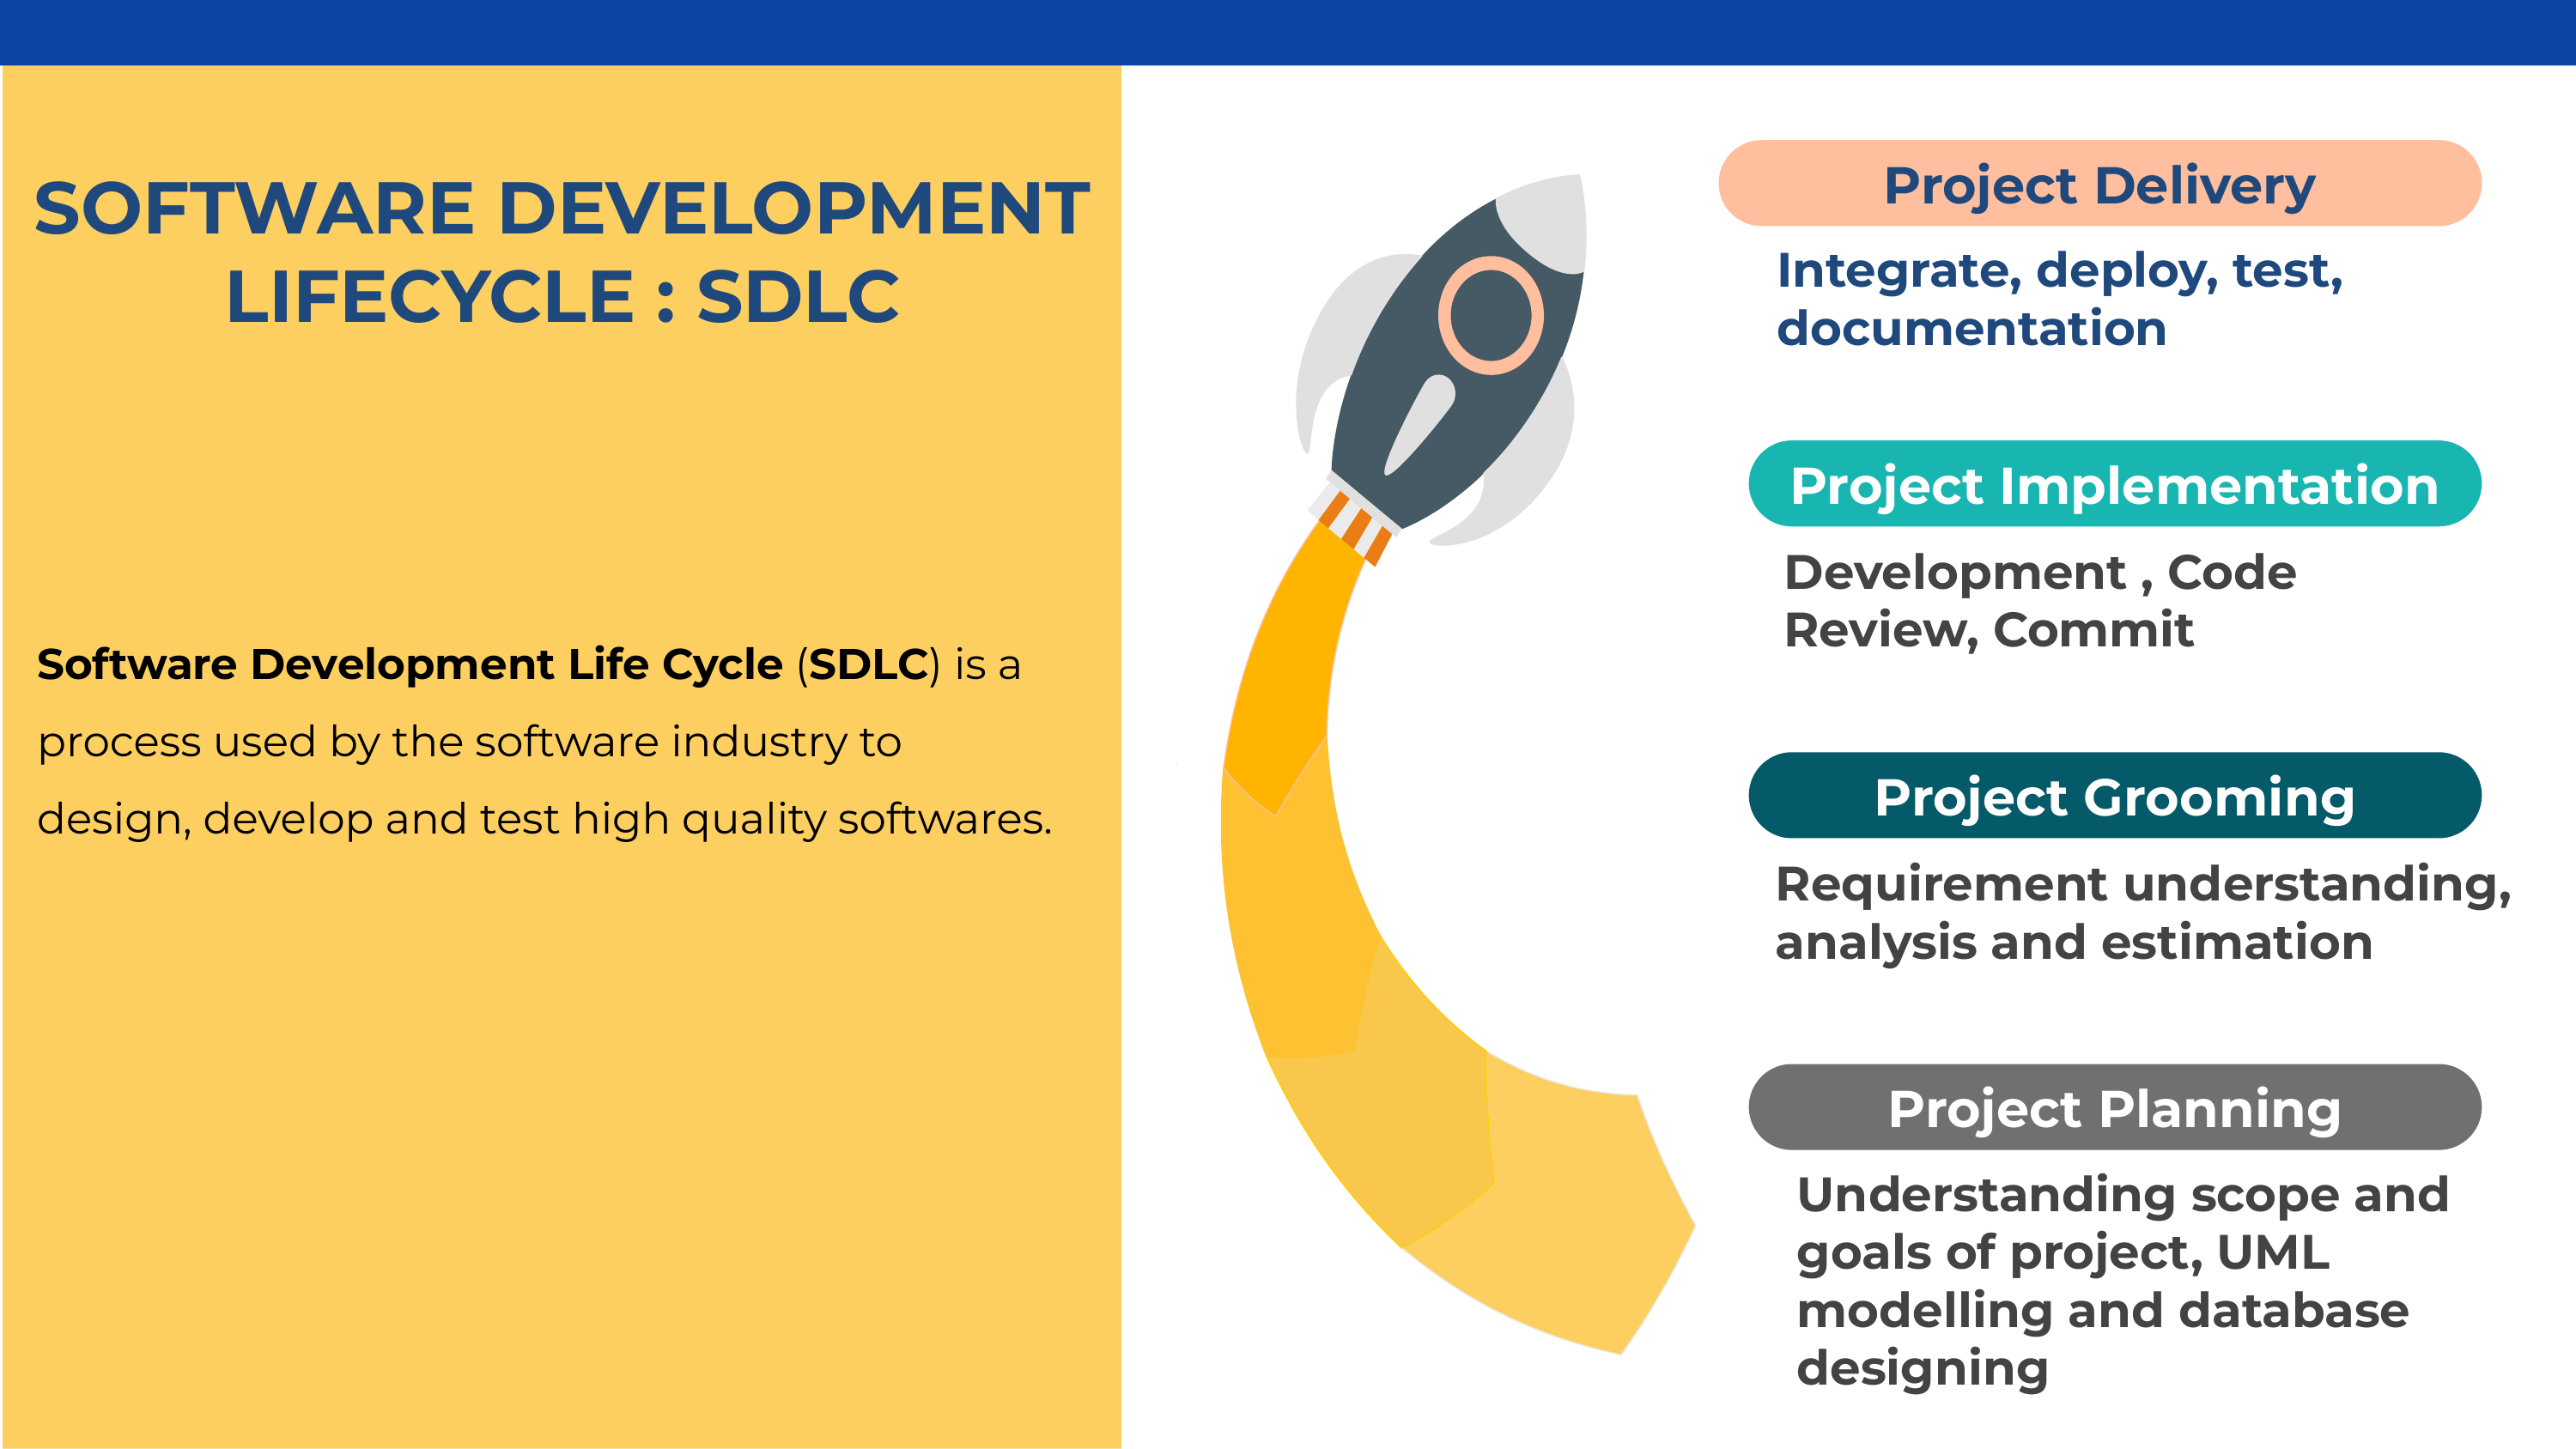

SOFTWARE DEVELOPMENT LIFECYCLE : SDLC
Project Delivery
Integrate, deploy, test, documentation

Project Implementation
Development , Code Review, Commit
Software Development Life Cycle (SDLC) is a process used by the software industry to
design, develop and test high quality softwares.

Project Grooming
Requirement understanding, analysis and estimation

Project Planning
Understanding scope and goals of project, UML modelling and database designing